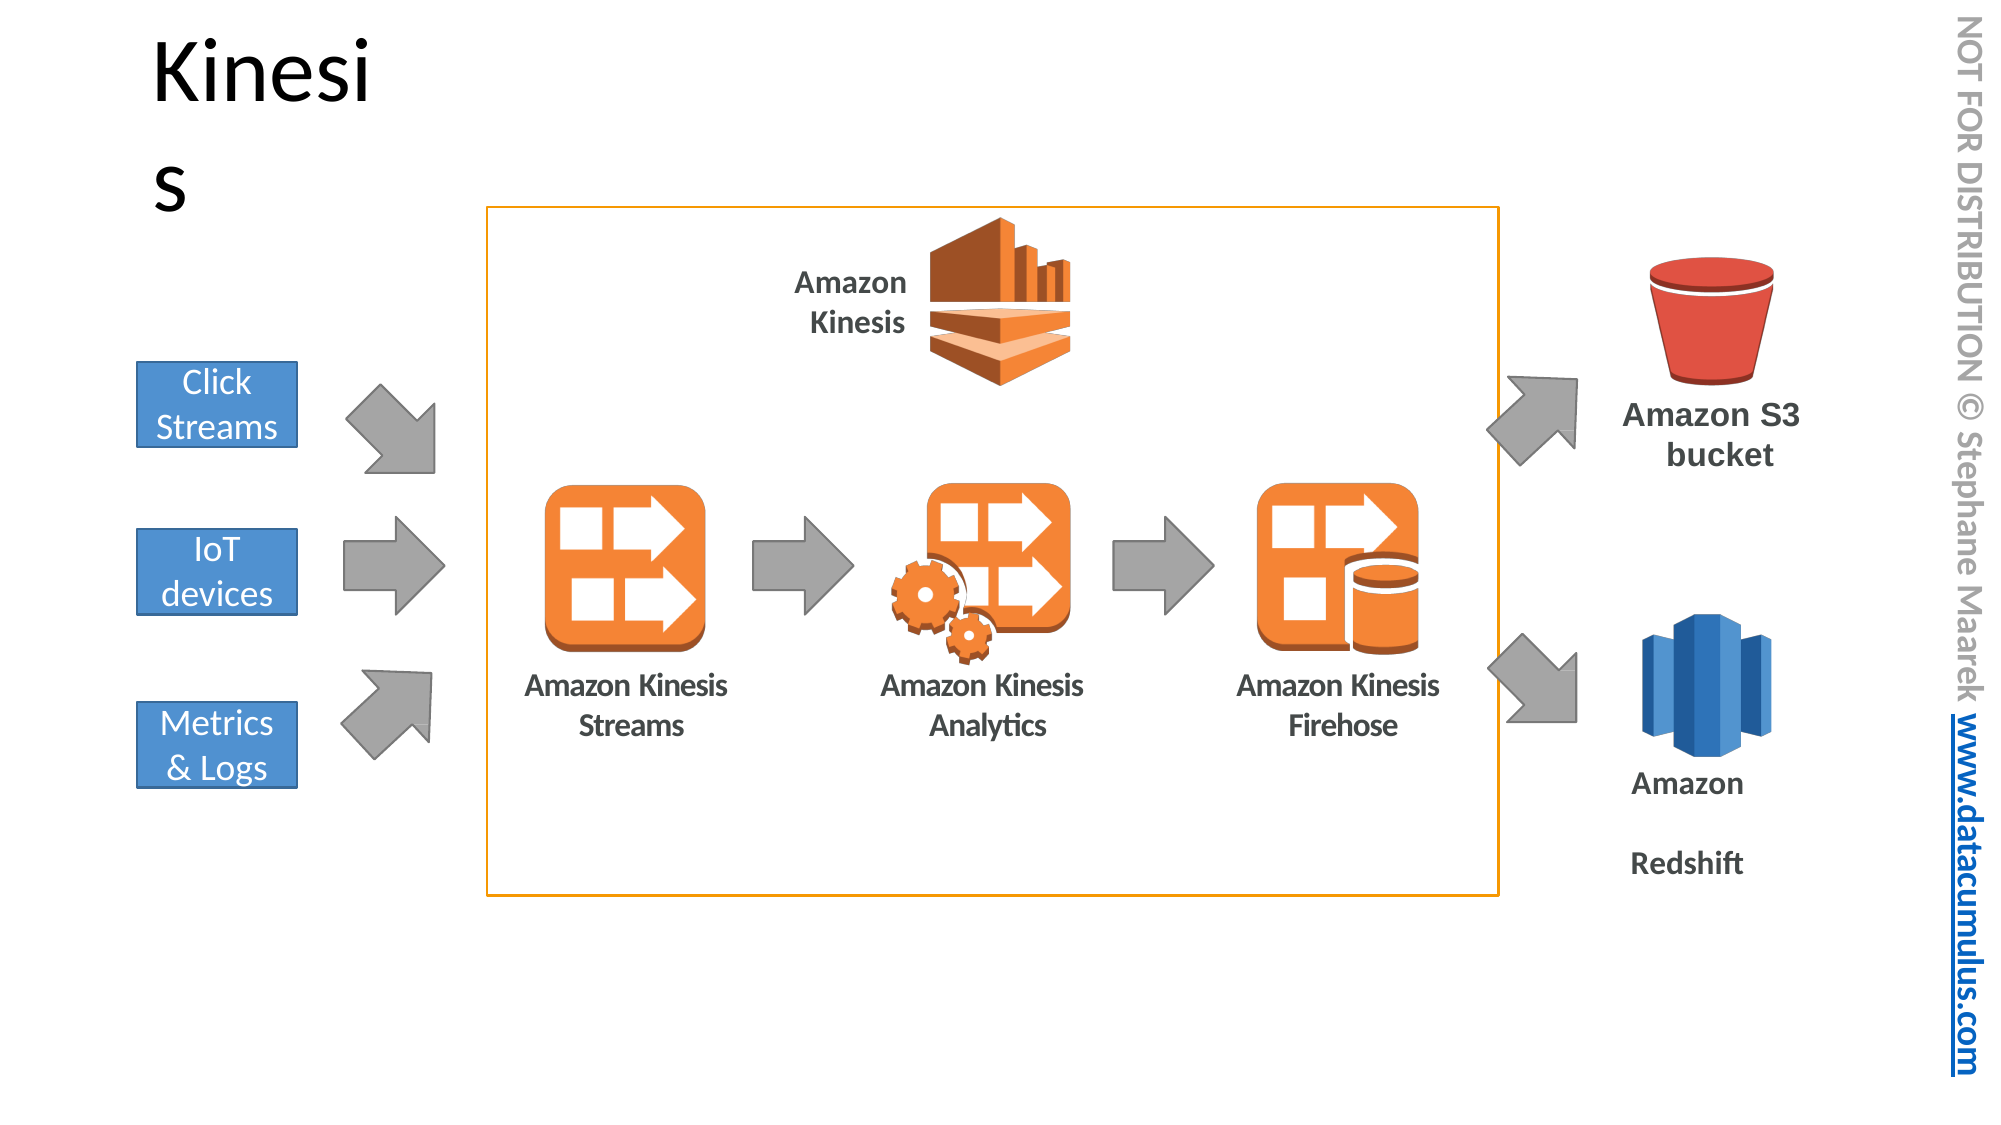

NOT FOR DISTRIBUTION © Stephane Maarek www.datacumulus.com
# Kinesis

Amazon  Kinesis
Click
Streams

Amazon S3  bucket

IoT
devices

Amazon Kinesis  Streams
Amazon Kinesis  Analytics
Amazon Kinesis  Firehose

Metrics
& Logs
Amazon  Redshift
© Stephane Maarek